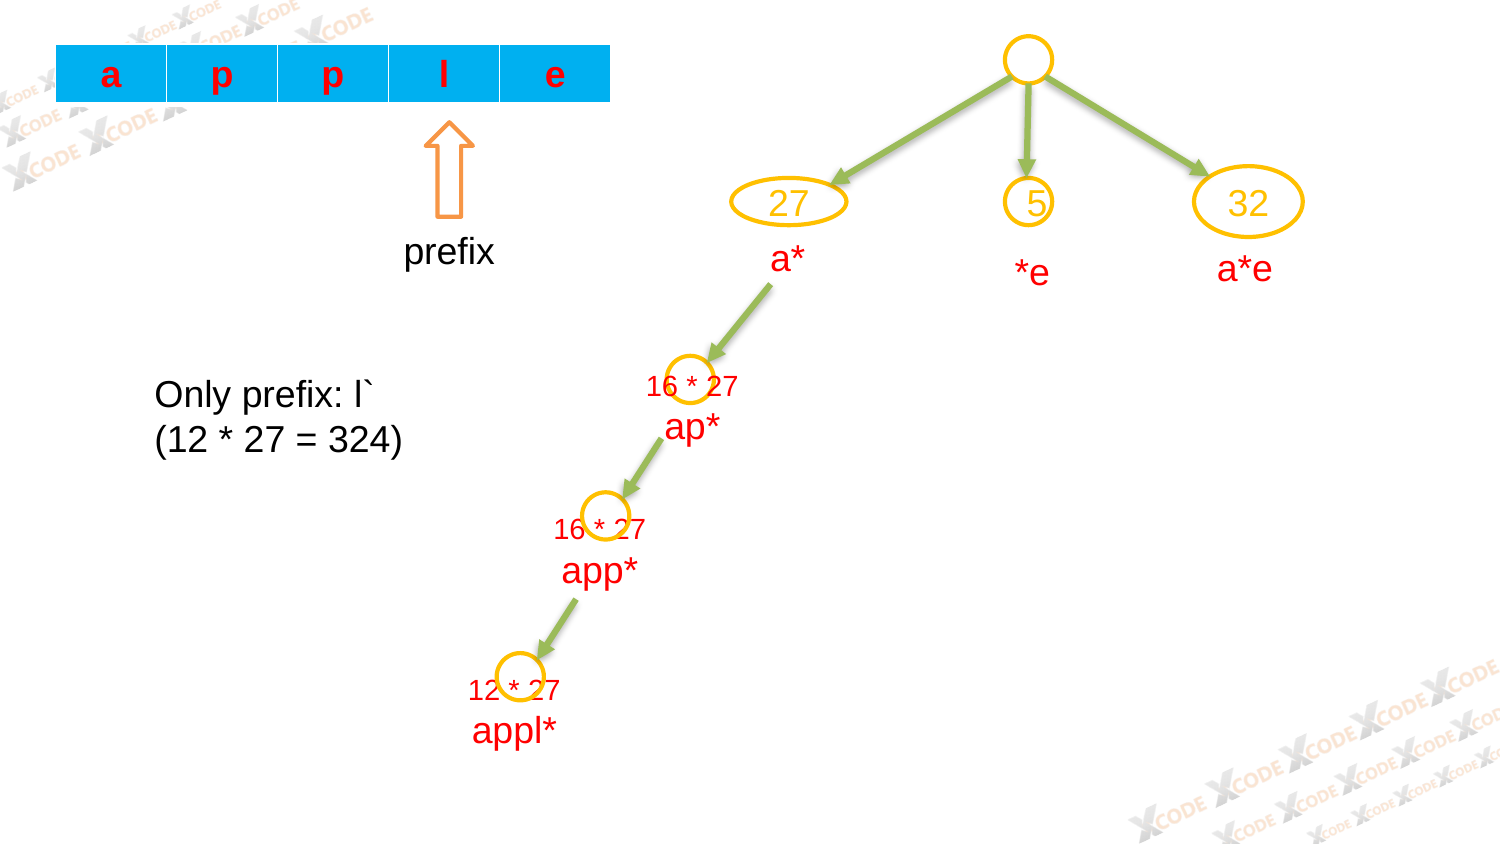

| a | p | p | l | e |
| --- | --- | --- | --- | --- |

32
27
5
prefix
a*
a*e
*e

16 * 27
ap*
Only prefix: l`
(12 * 27 = 324)

16 * 27
app*

12 * 27
appl*